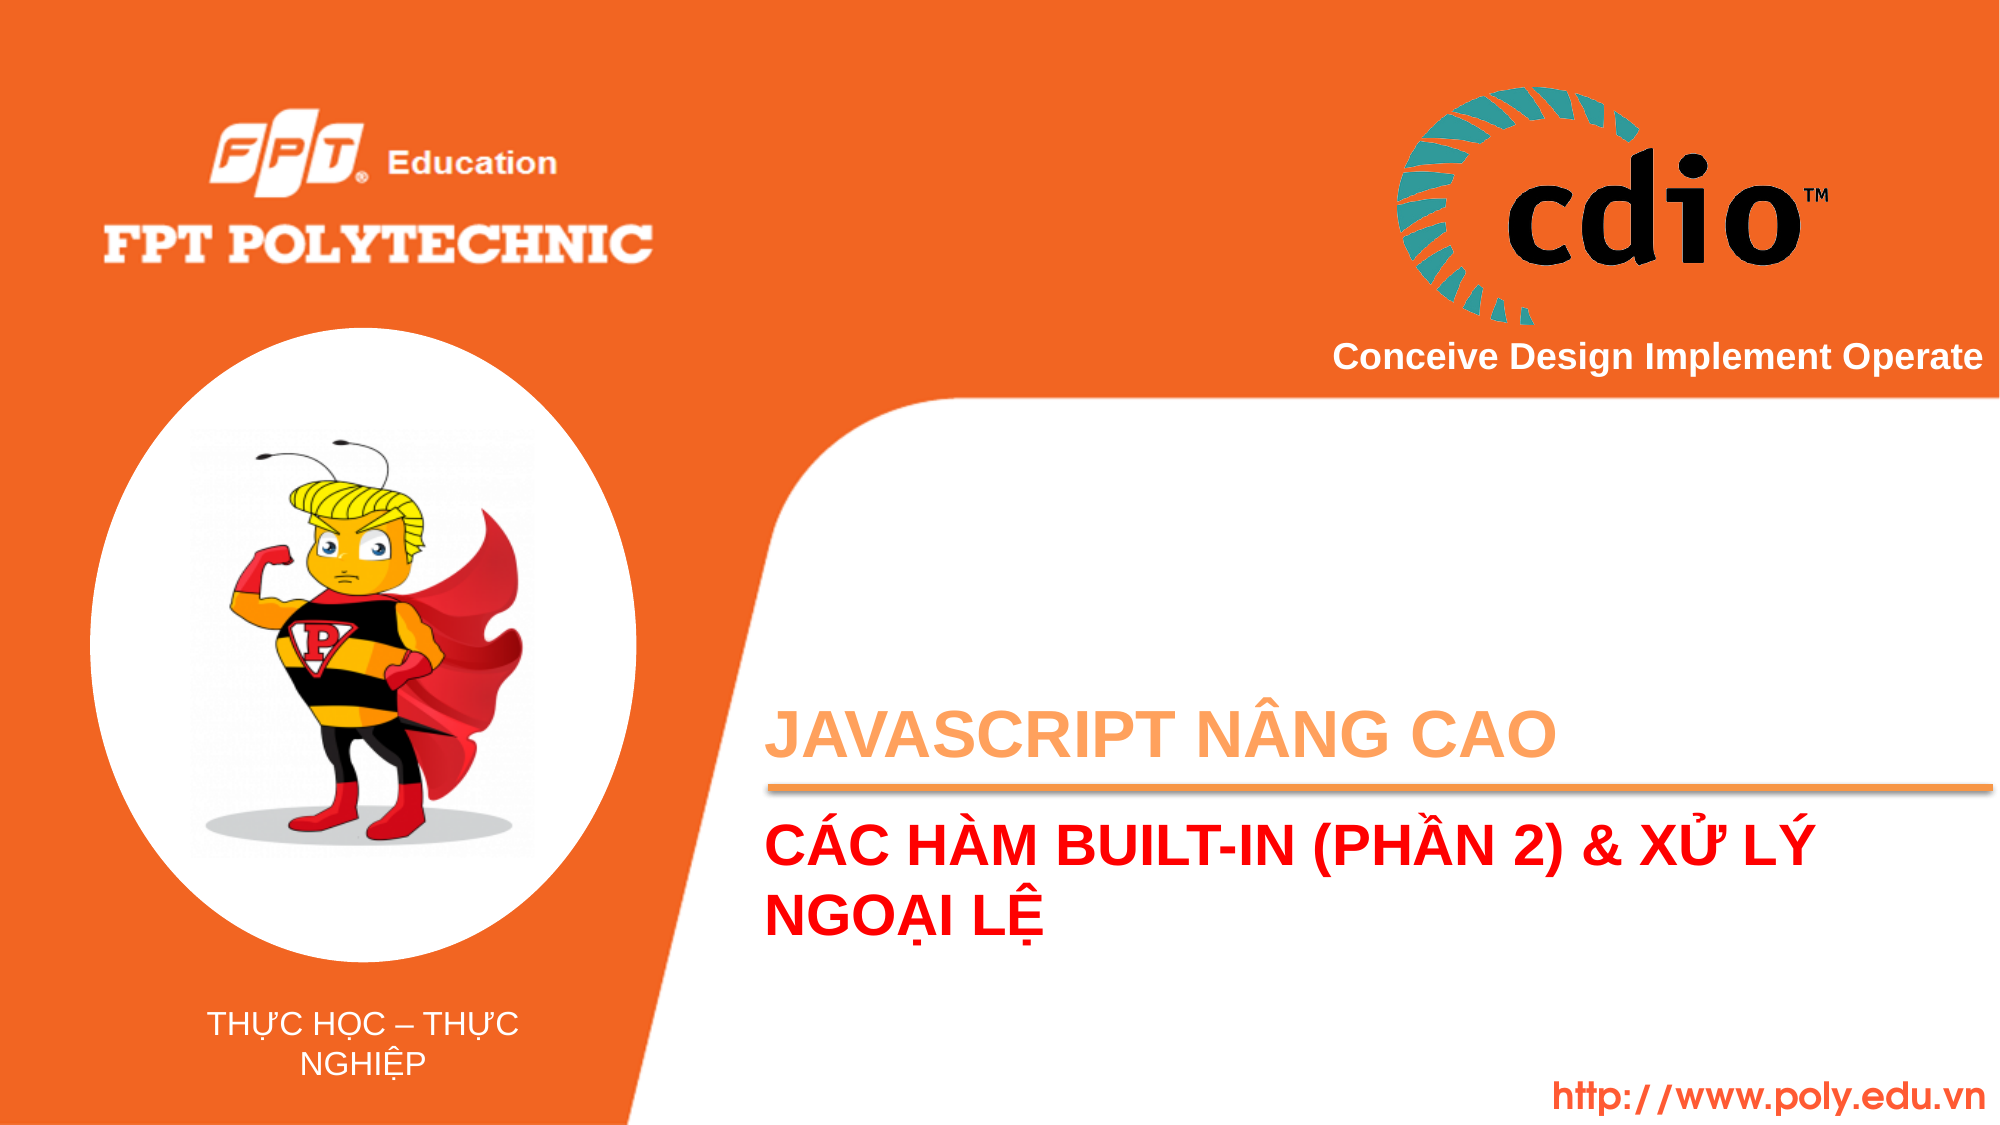

# JAVASCRIPT NÂNG CAO
Các hàm built-in (phần 2) & xử lý ngoại lệ